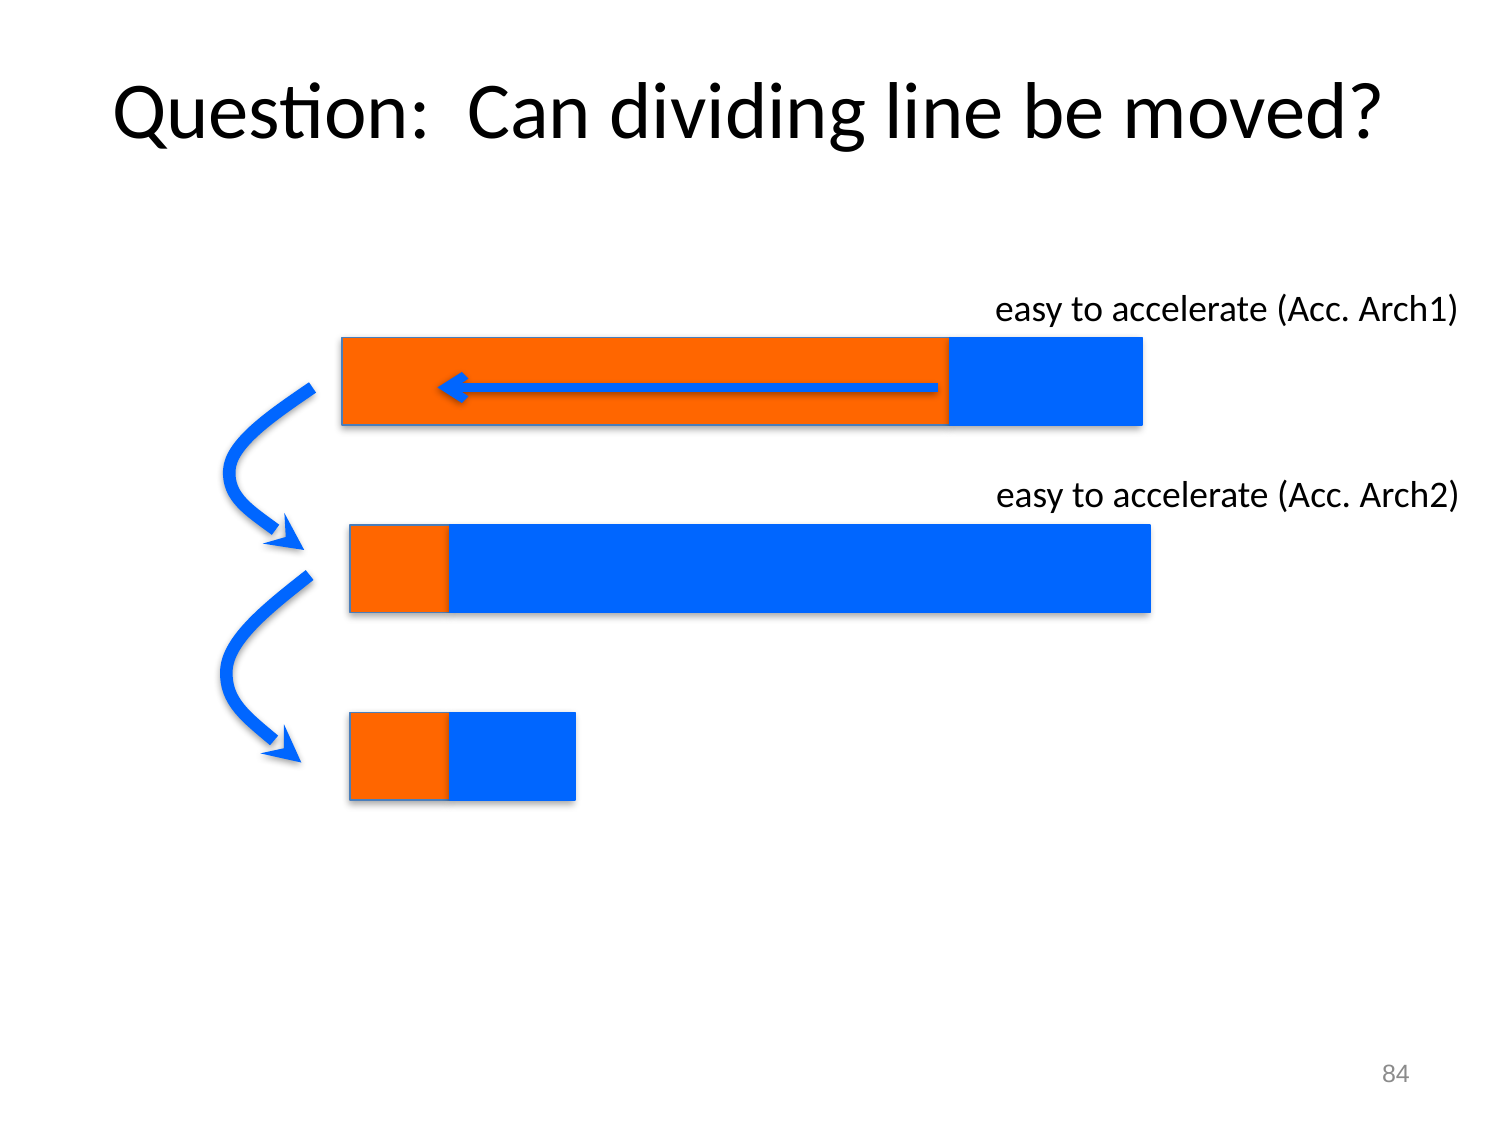

# Question:  Can dividing line be moved?
easy to accelerate (Acc. Arch1)

easy to accelerate (Acc. Arch2)

84